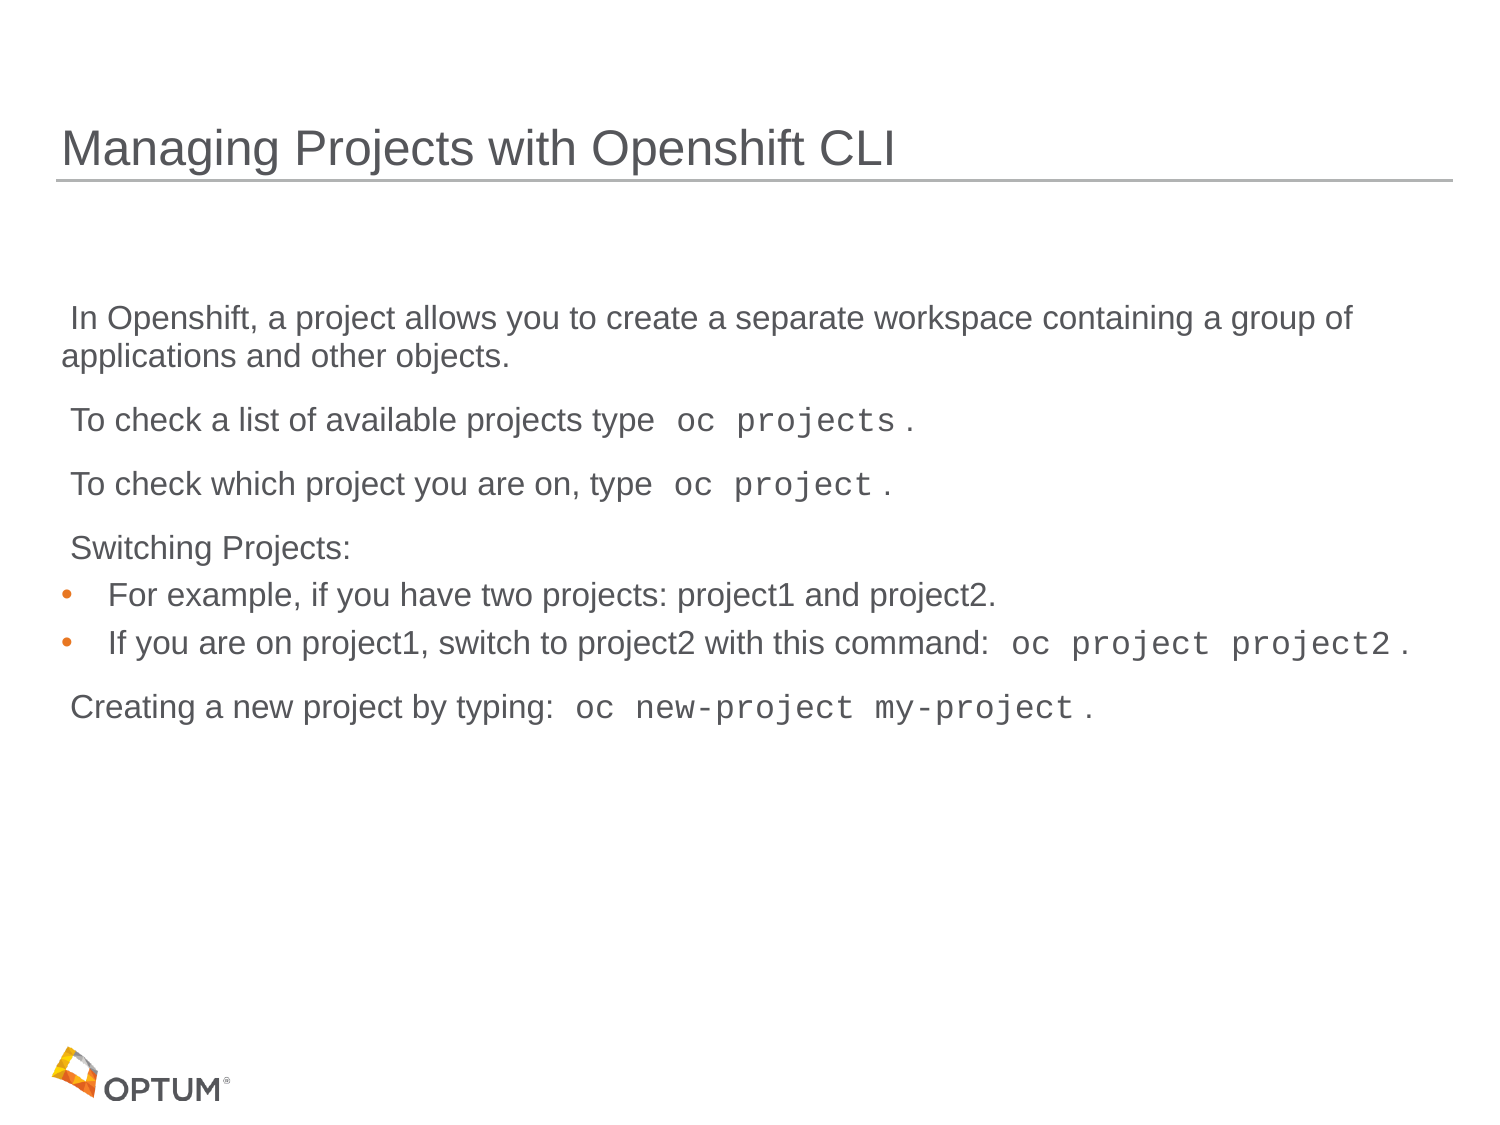

# Managing Projects with Openshift CLI
 In Openshift, a project allows you to create a separate workspace containing a group of applications and other objects.
 To check a list of available projects type oc projects .
 To check which project you are on, type oc project .
 Switching Projects:
 For example, if you have two projects: project1 and project2.
 If you are on project1, switch to project2 with this command: oc project project2 .
 Creating a new project by typing: oc new-project my-project .